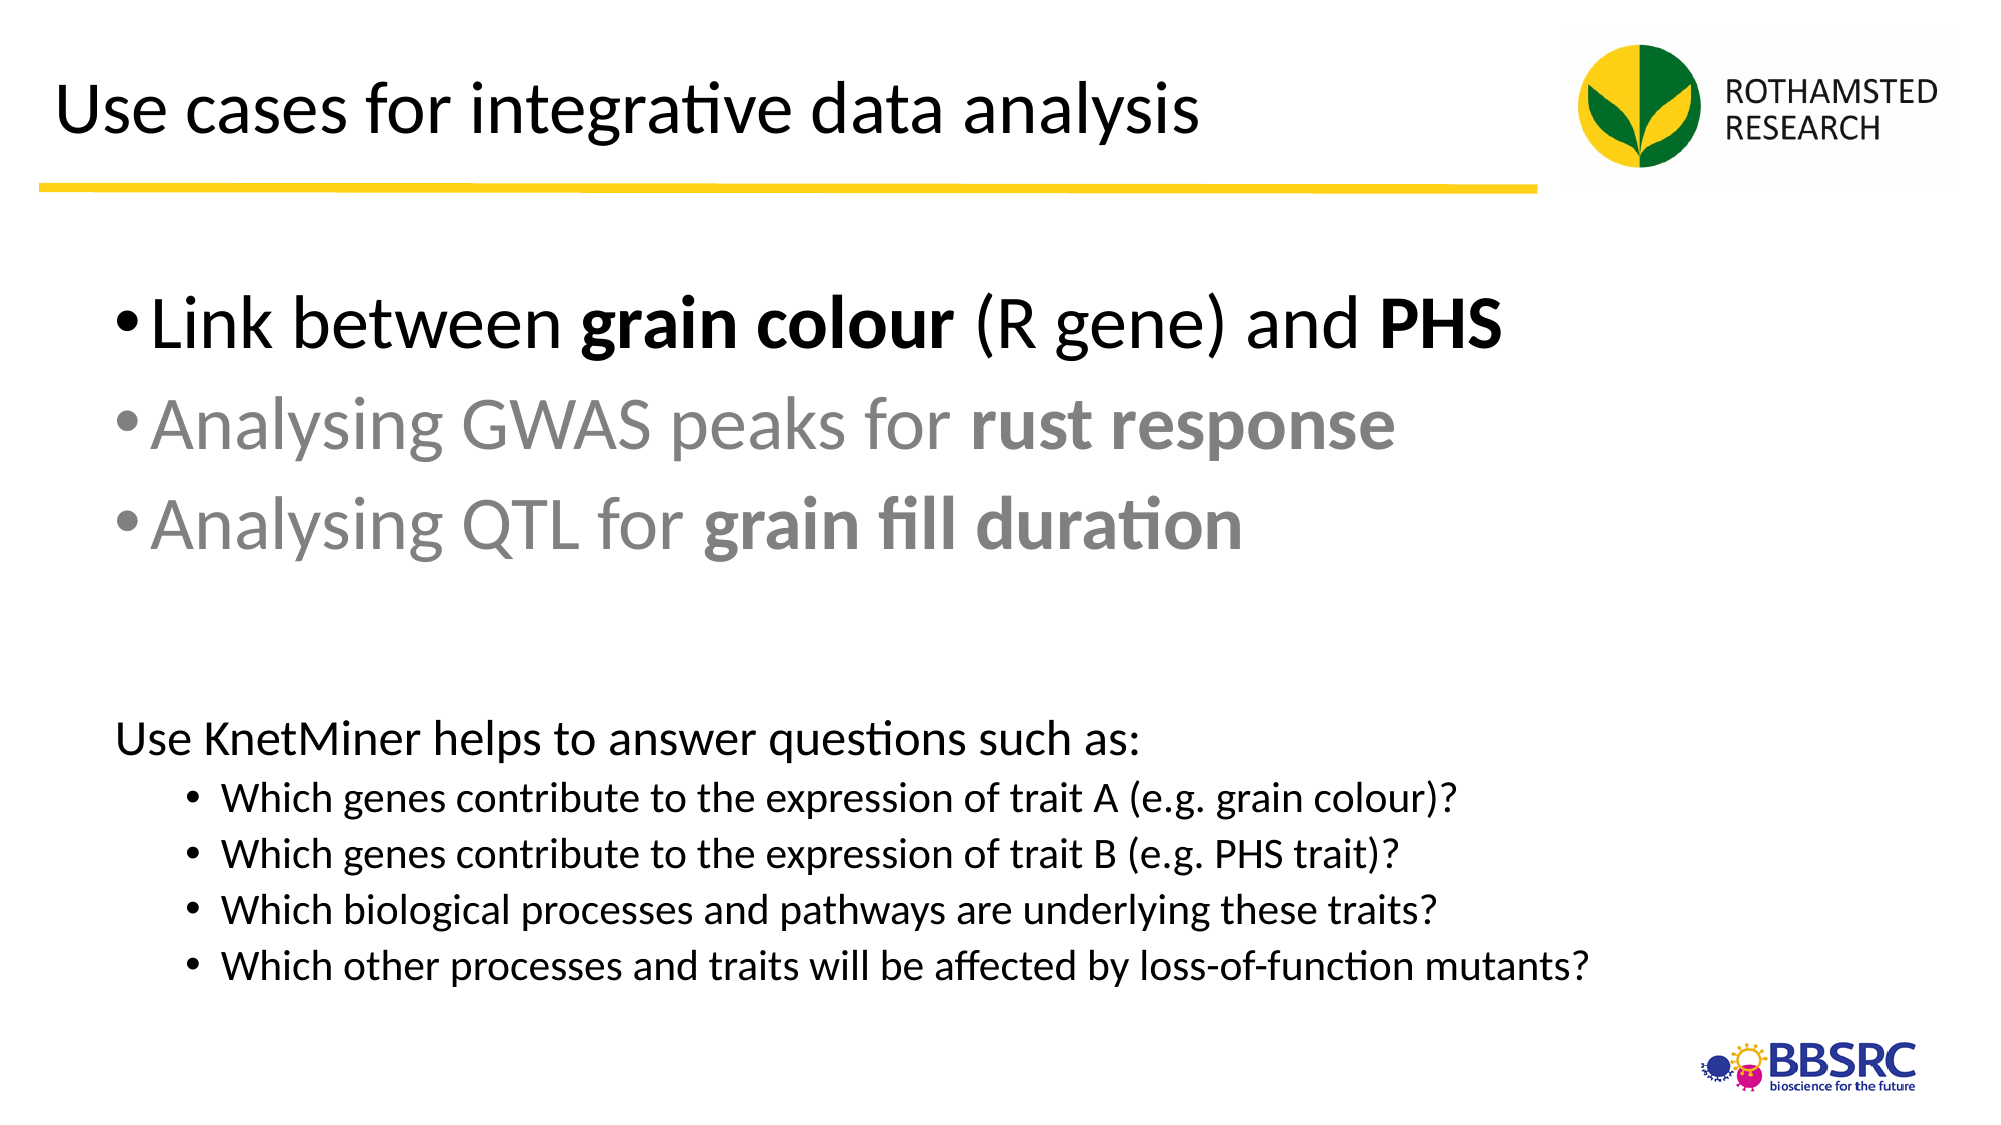

# Use cases for integrative data analysis
Link between grain colour (R gene) and PHS
Analysing GWAS peaks for rust response
Analysing QTL for grain fill duration

Use KnetMiner helps to answer questions such as:
Which genes contribute to the expression of trait A (e.g. grain colour)?
Which genes contribute to the expression of trait B (e.g. PHS trait)?
Which biological processes and pathways are underlying these traits?
Which other processes and traits will be affected by loss-of-function mutants?